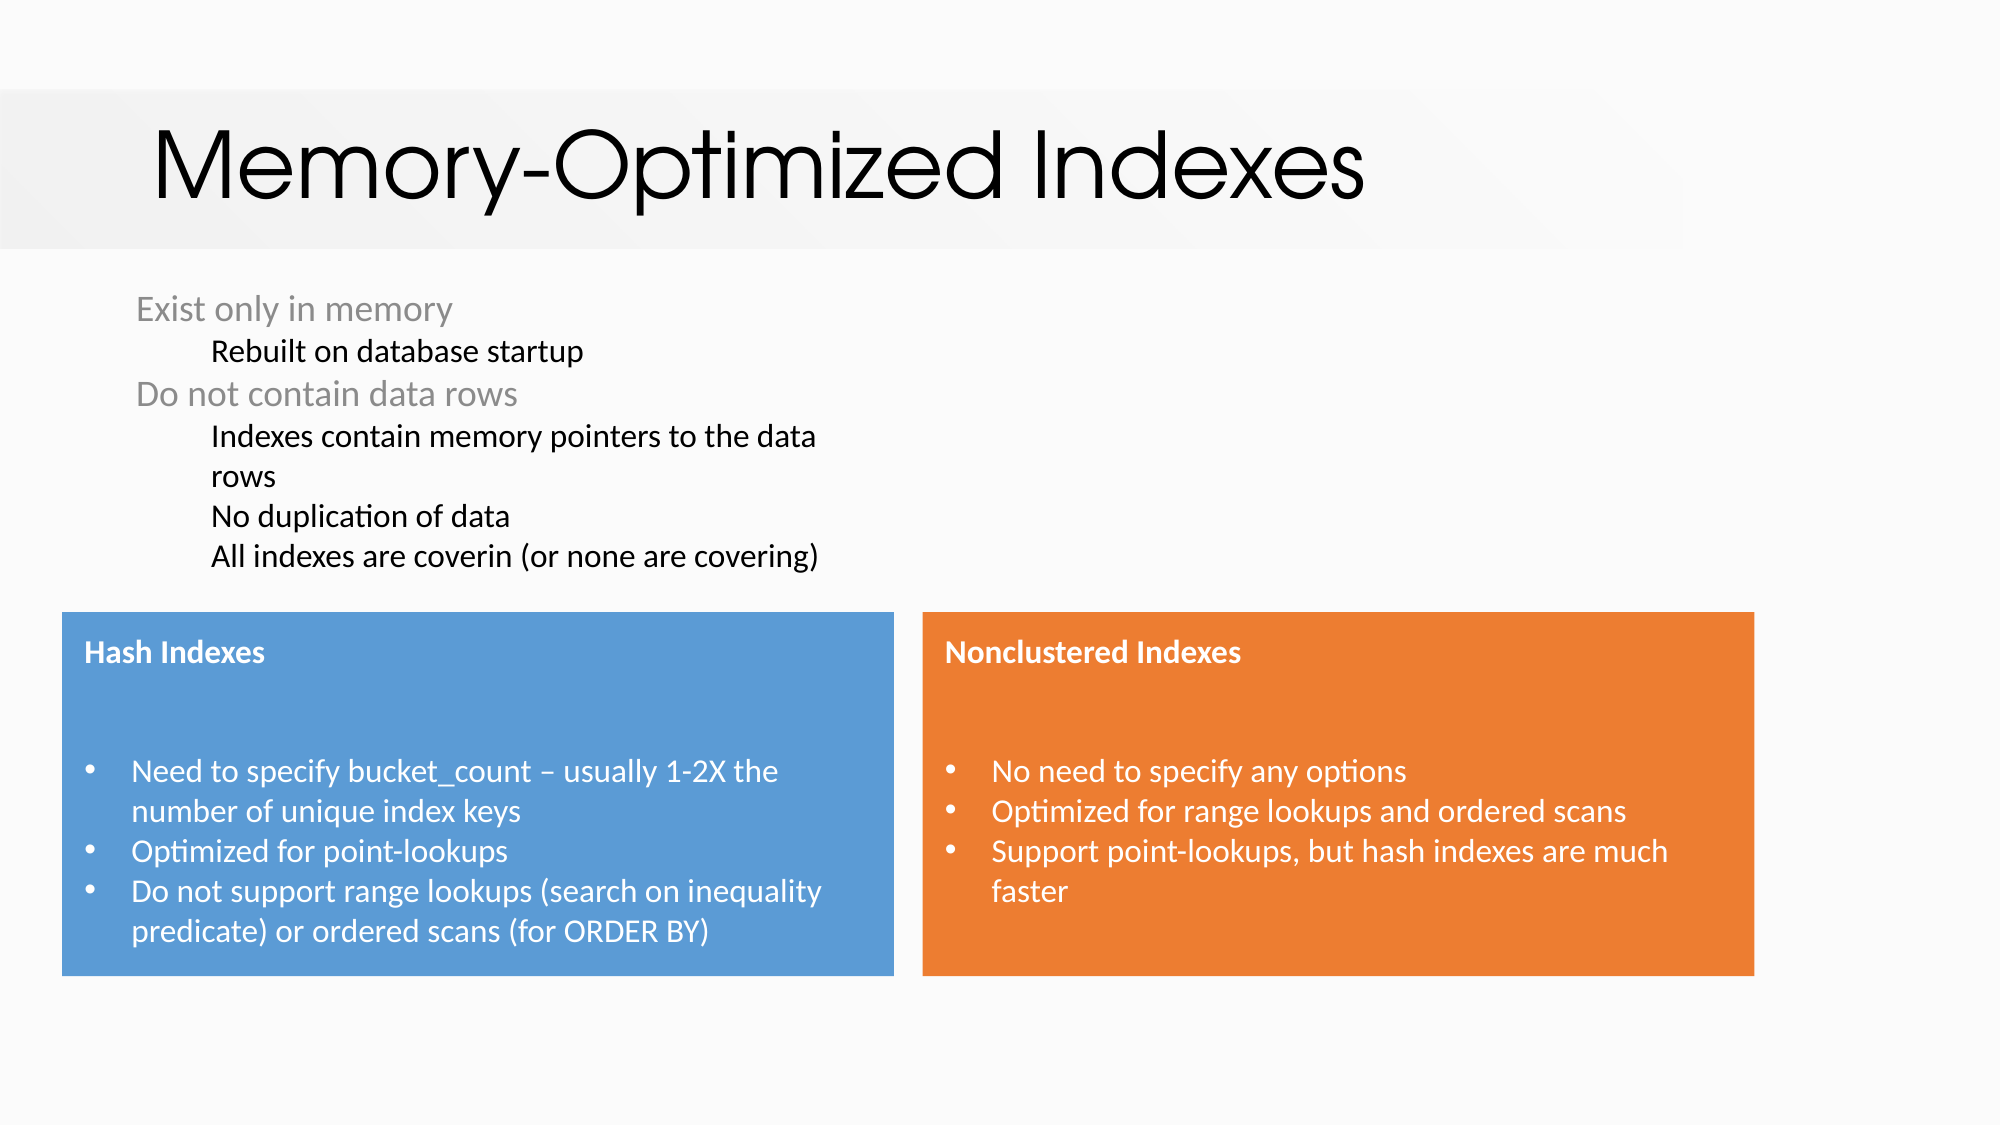

# Memory-Optimized Indexes
Exist only in memory
Rebuilt on database startup
Do not contain data rows
Indexes contain memory pointers to the data rows
No duplication of data
All indexes are coverin (or none are covering)
Hash Indexes

Need to specify bucket_count – usually 1-2X the number of unique index keys
Optimized for point-lookups
Do not support range lookups (search on inequality predicate) or ordered scans (for ORDER BY)
Nonclustered Indexes

No need to specify any options
Optimized for range lookups and ordered scans
Support point-lookups, but hash indexes are much faster